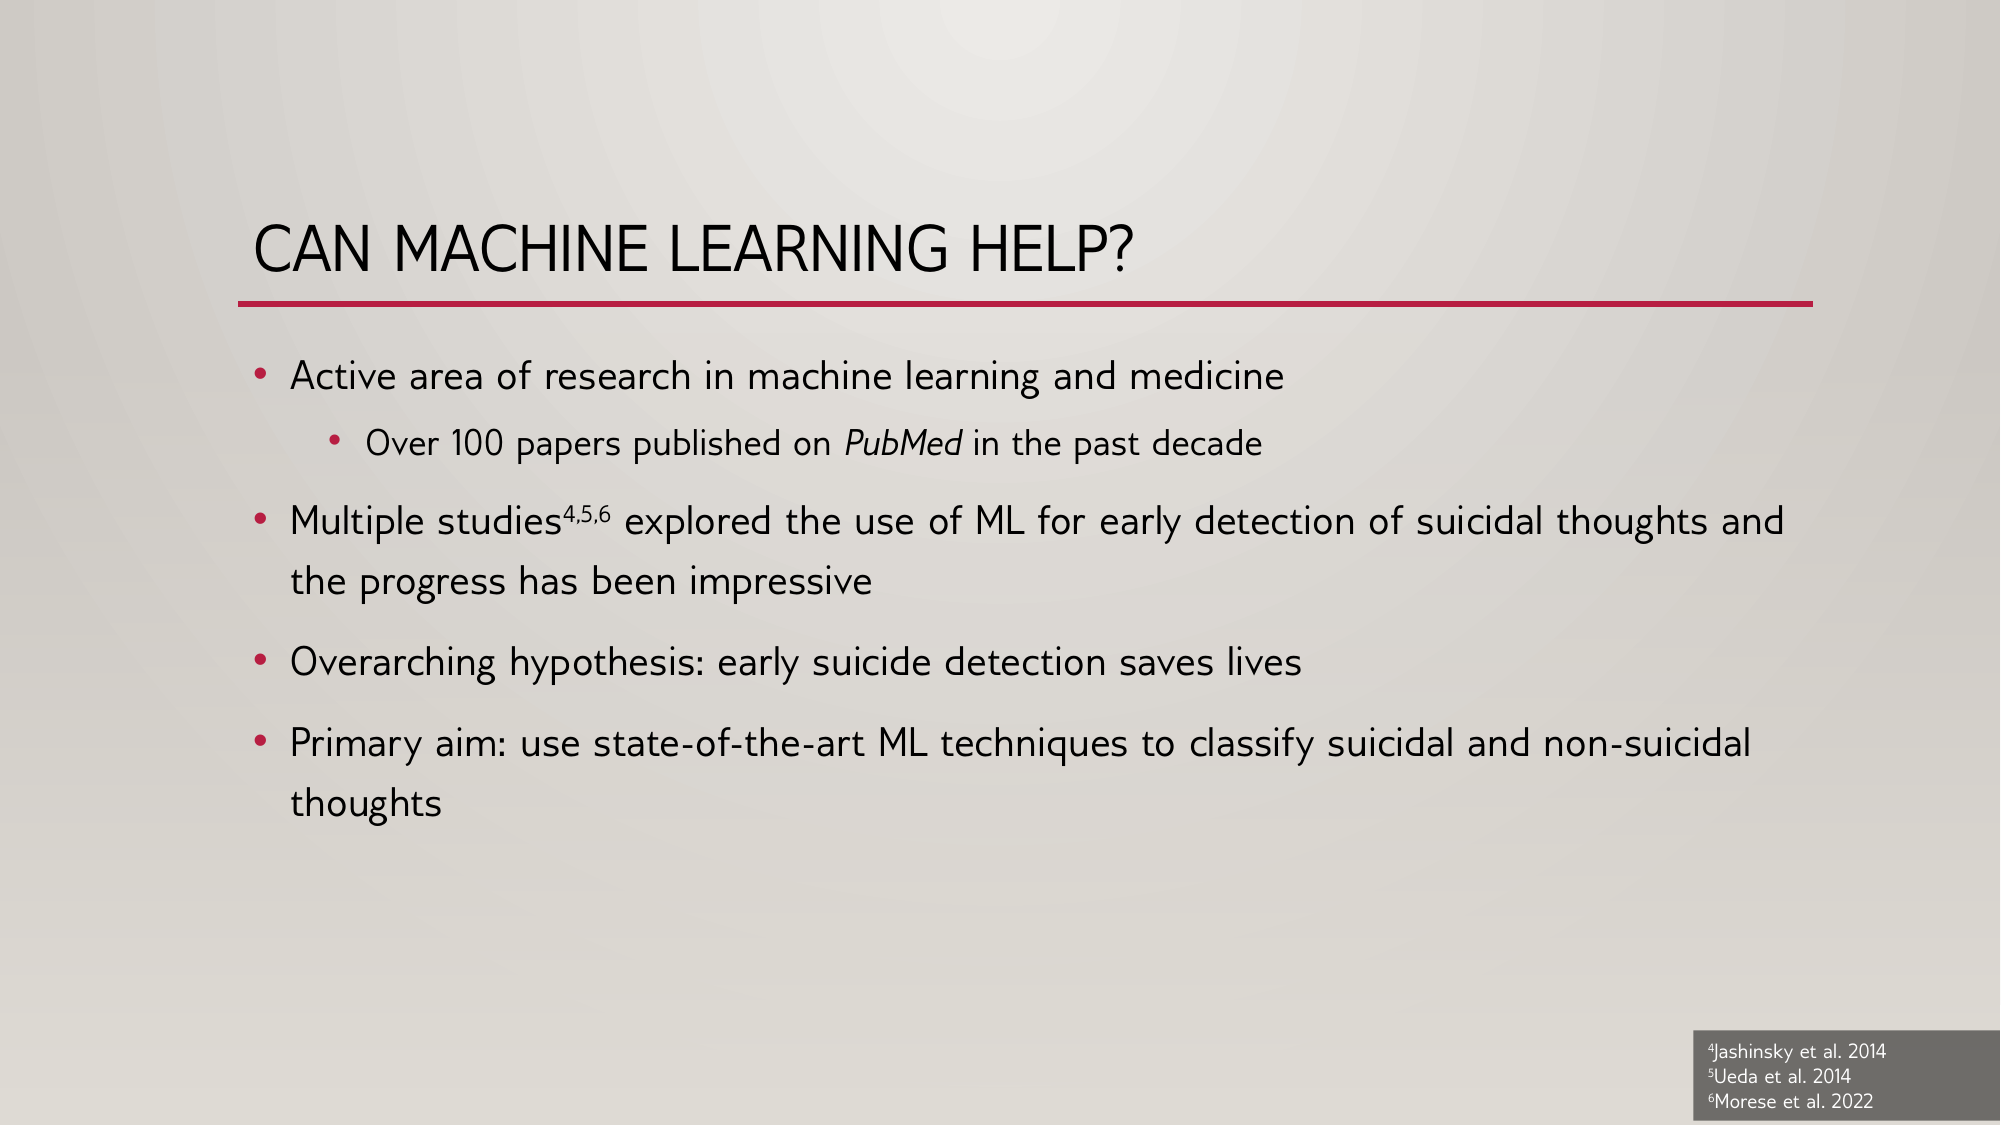

# CAN MACHINE LEARNING HELP?
Active area of research in machine learning and medicine
Over 100 papers published on PubMed in the past decade
Multiple studies4,5,6 explored the use of ML for early detection of suicidal thoughts and the progress has been impressive
Overarching hypothesis: early suicide detection saves lives
Primary aim: use state-of-the-art ML techniques to classify suicidal and non-suicidal thoughts

4Jashinsky et al. 2014
5Ueda et al. 2014
6Morese et al. 2022